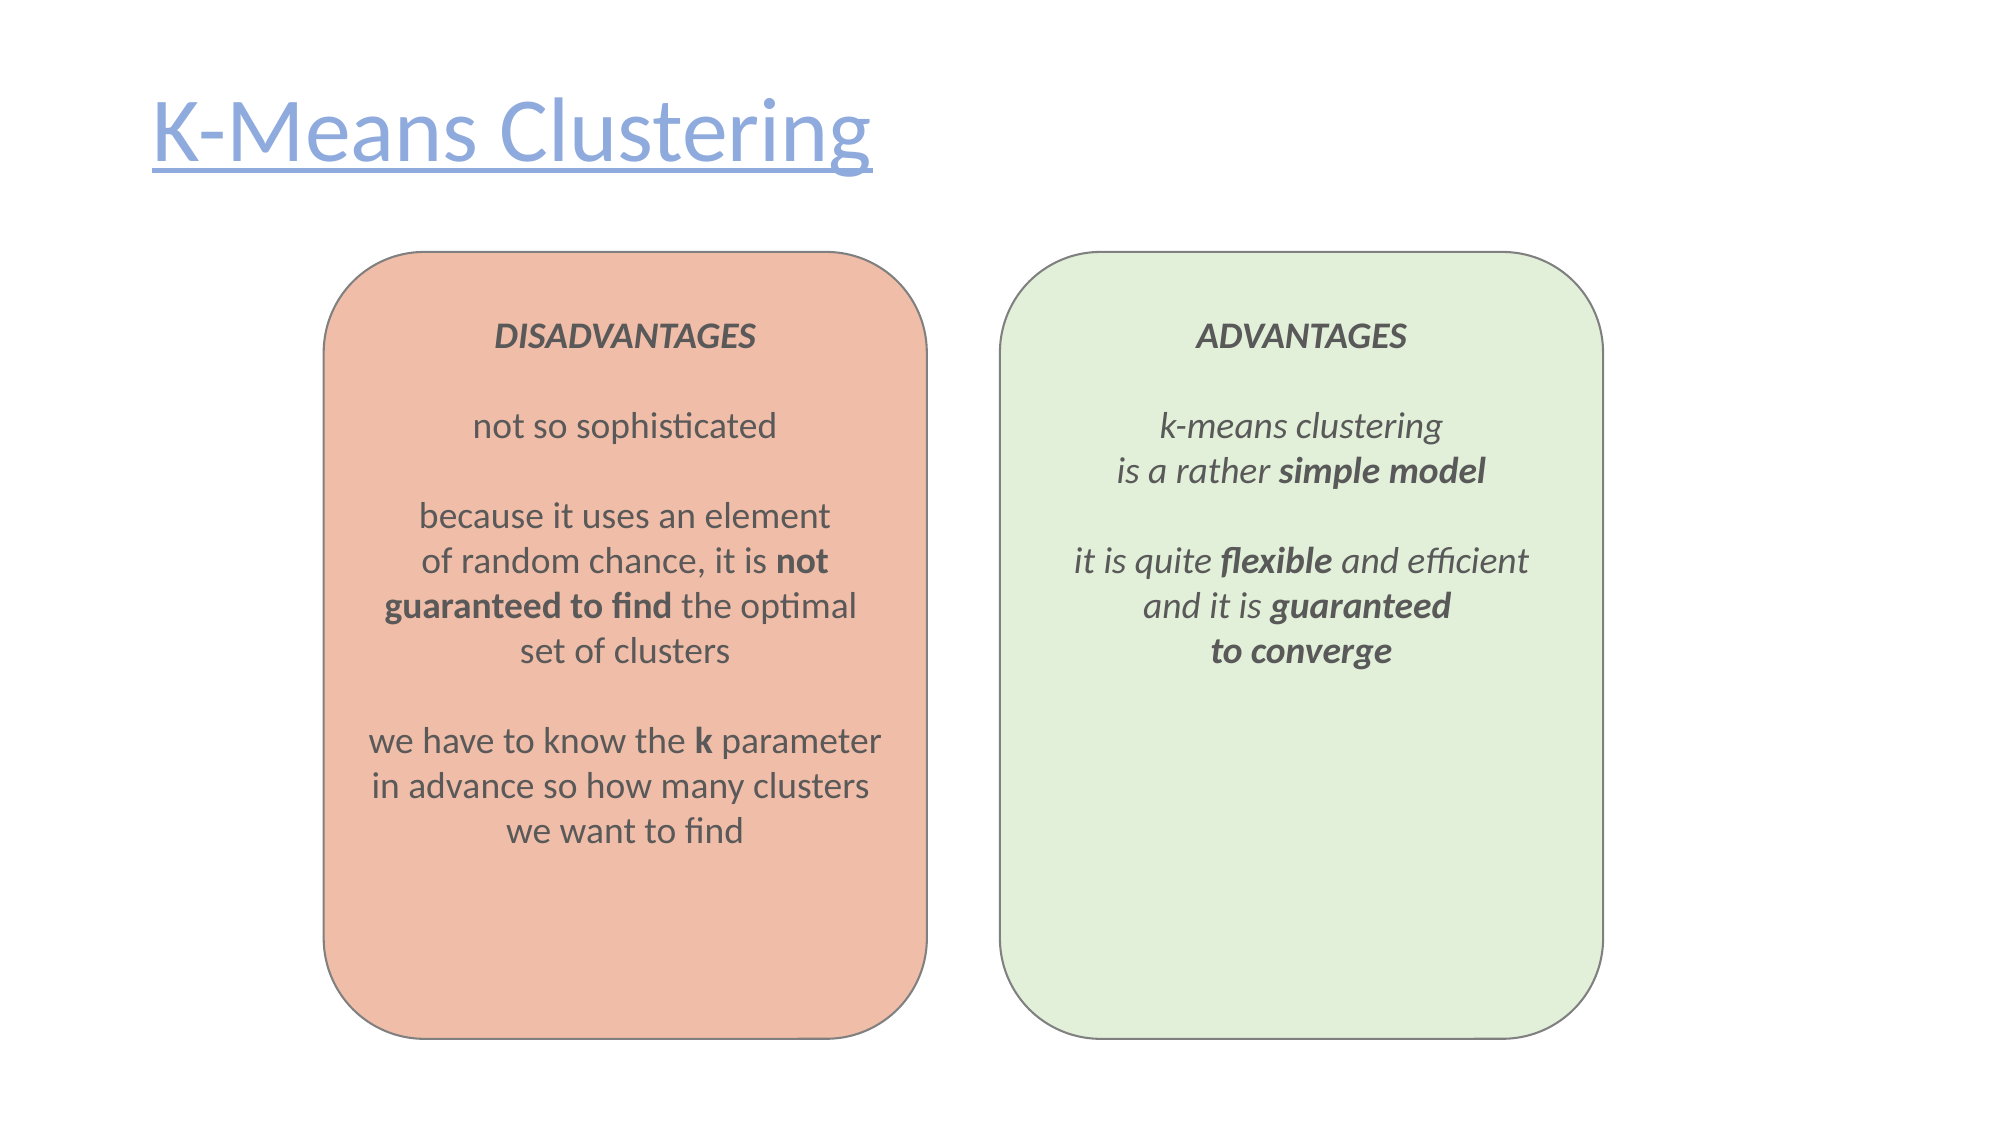

# K-Means Clustering

DISADVANTAGES

not so sophisticated

because it uses an element
of random chance, it is not
guaranteed to find the optimal
set of clusters

we have to know the k parameter
in advance so how many clusters
we want to find

ADVANTAGES

k-means clustering
is a rather simple model

it is quite flexible and efficient
and it is guaranteed
to converge